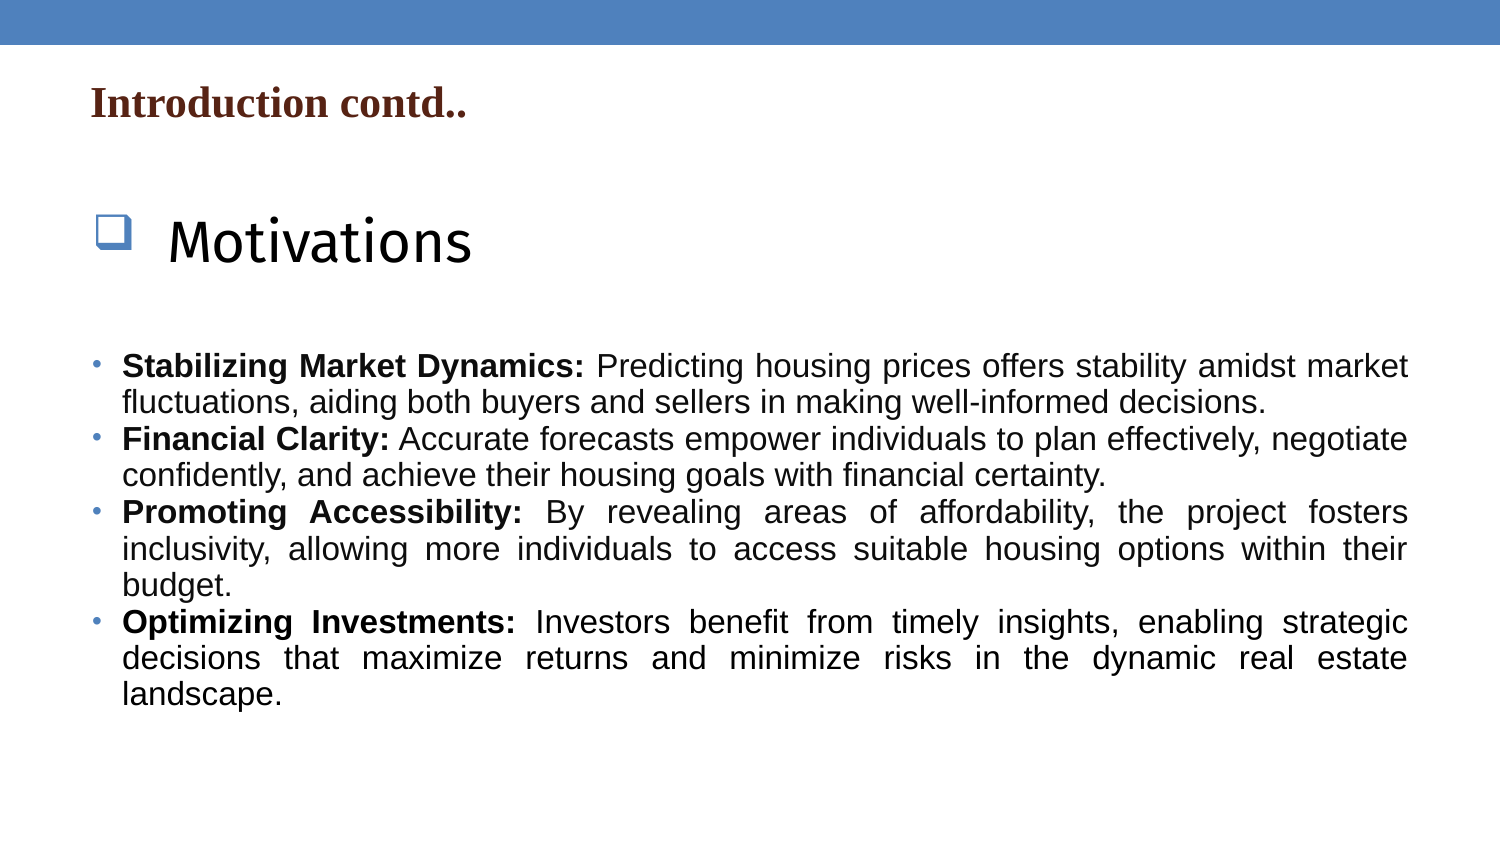

# Introduction contd..
Motivations

Stabilizing Market Dynamics: Predicting housing prices offers stability amidst market fluctuations, aiding both buyers and sellers in making well-informed decisions.
Financial Clarity: Accurate forecasts empower individuals to plan effectively, negotiate confidently, and achieve their housing goals with financial certainty.
Promoting Accessibility: By revealing areas of affordability, the project fosters inclusivity, allowing more individuals to access suitable housing options within their budget.
Optimizing Investments: Investors benefit from timely insights, enabling strategic decisions that maximize returns and minimize risks in the dynamic real estate landscape.